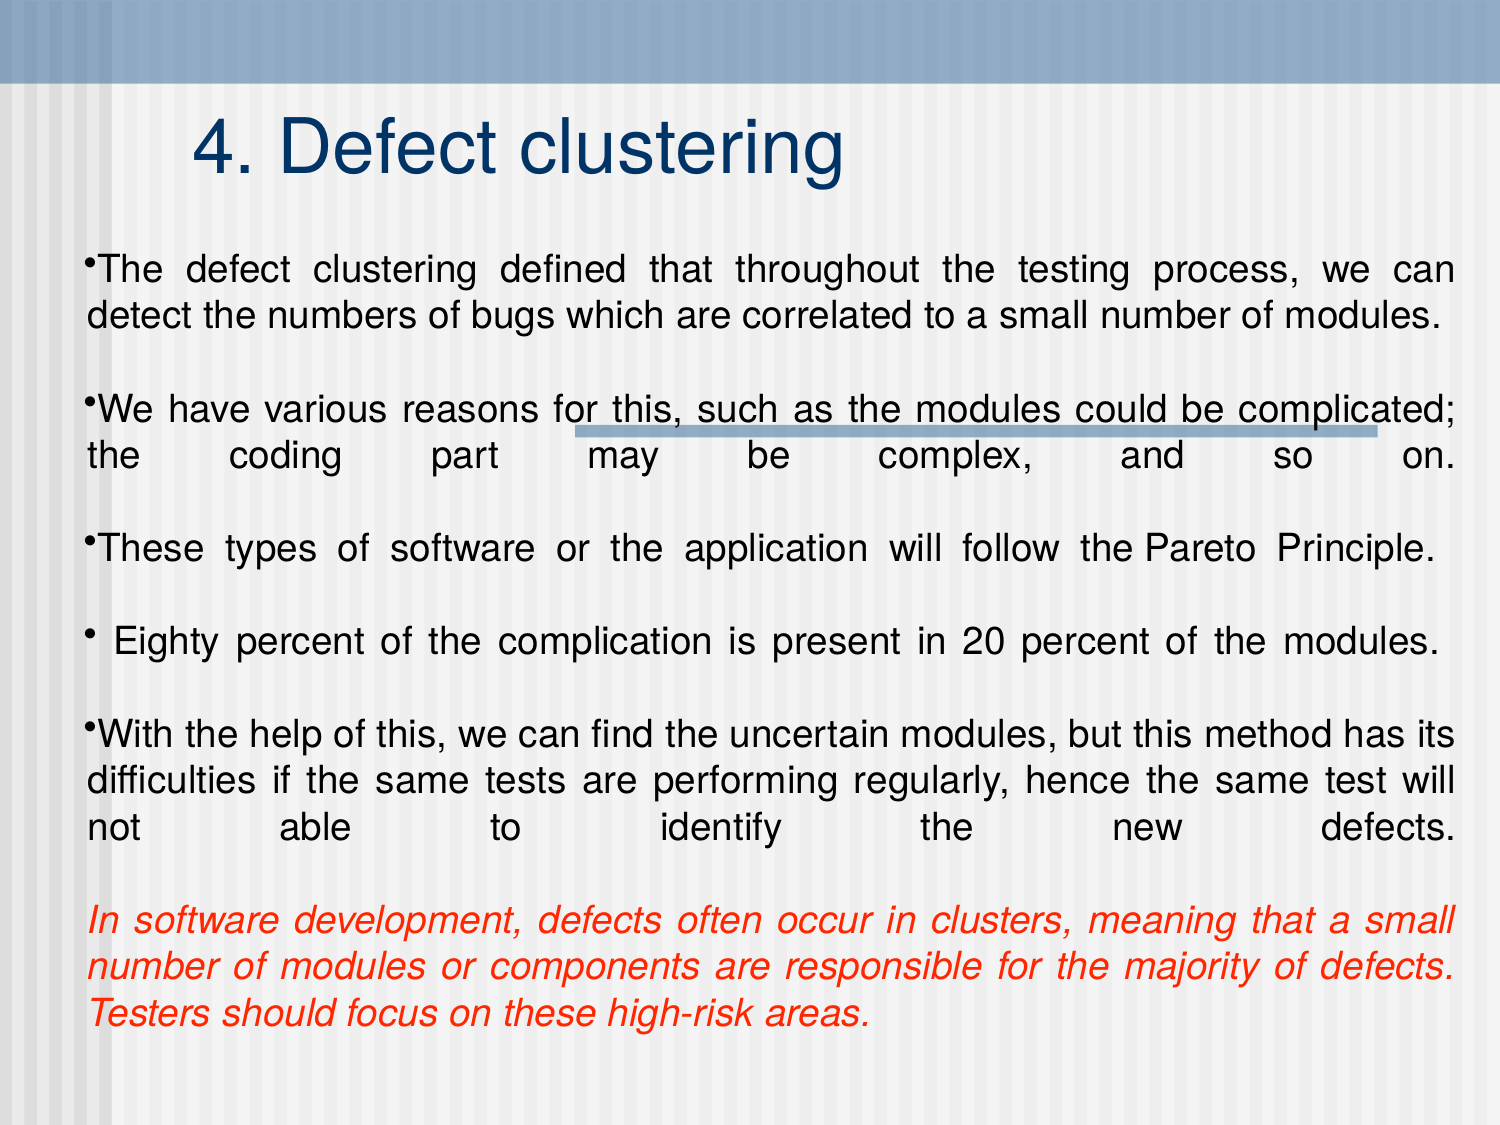

# 4. Defect clustering
The defect clustering defined that throughout the testing process, we can detect the numbers of bugs which are correlated to a small number of modules.

We have various reasons for this, such as the modules could be complicated; the coding part may be complex, and so on.
These types of software or the application will follow the Pareto Principle.
 Eighty percent of the complication is present in 20 percent of the modules.
With the help of this, we can find the uncertain modules, but this method has its difficulties if the same tests are performing regularly, hence the same test will not able to identify the new defects.
In software development, defects often occur in clusters, meaning that a small number of modules or components are responsible for the majority of defects. Testers should focus on these high-risk areas.
36